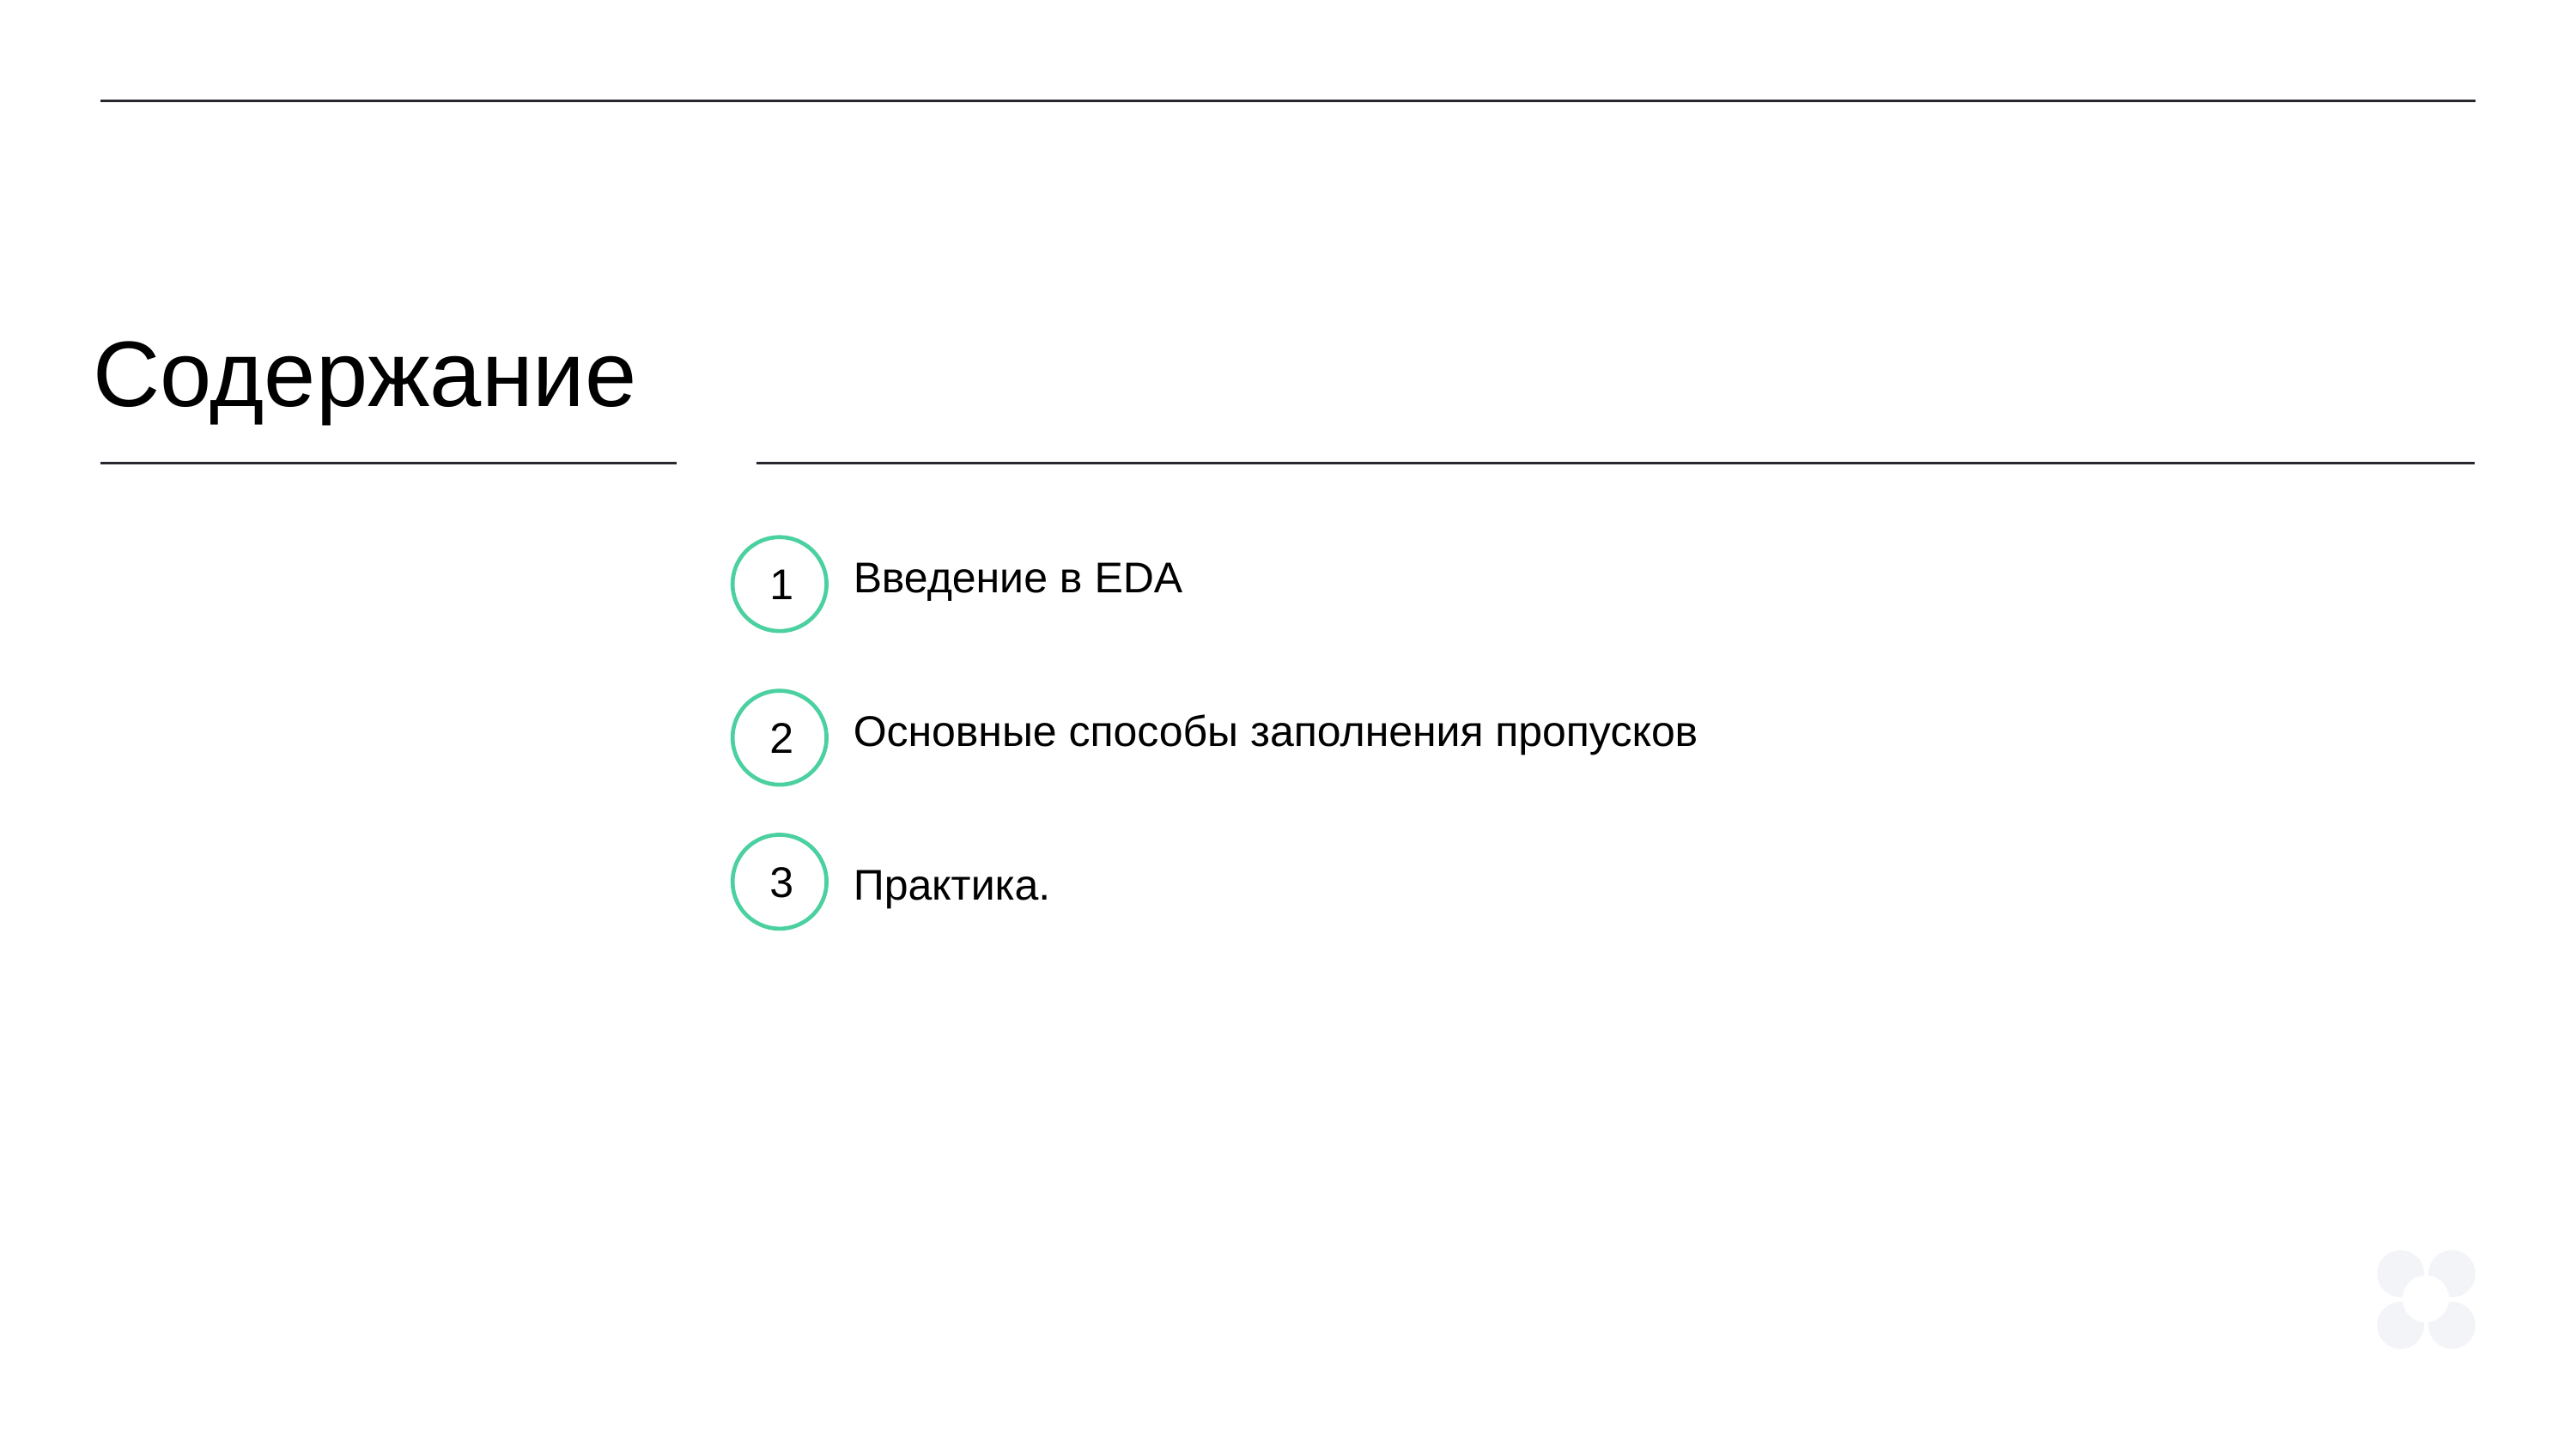

Содержание

1
Введение в EDA

2
Основные способы заполнения пропусков

3
Практика.